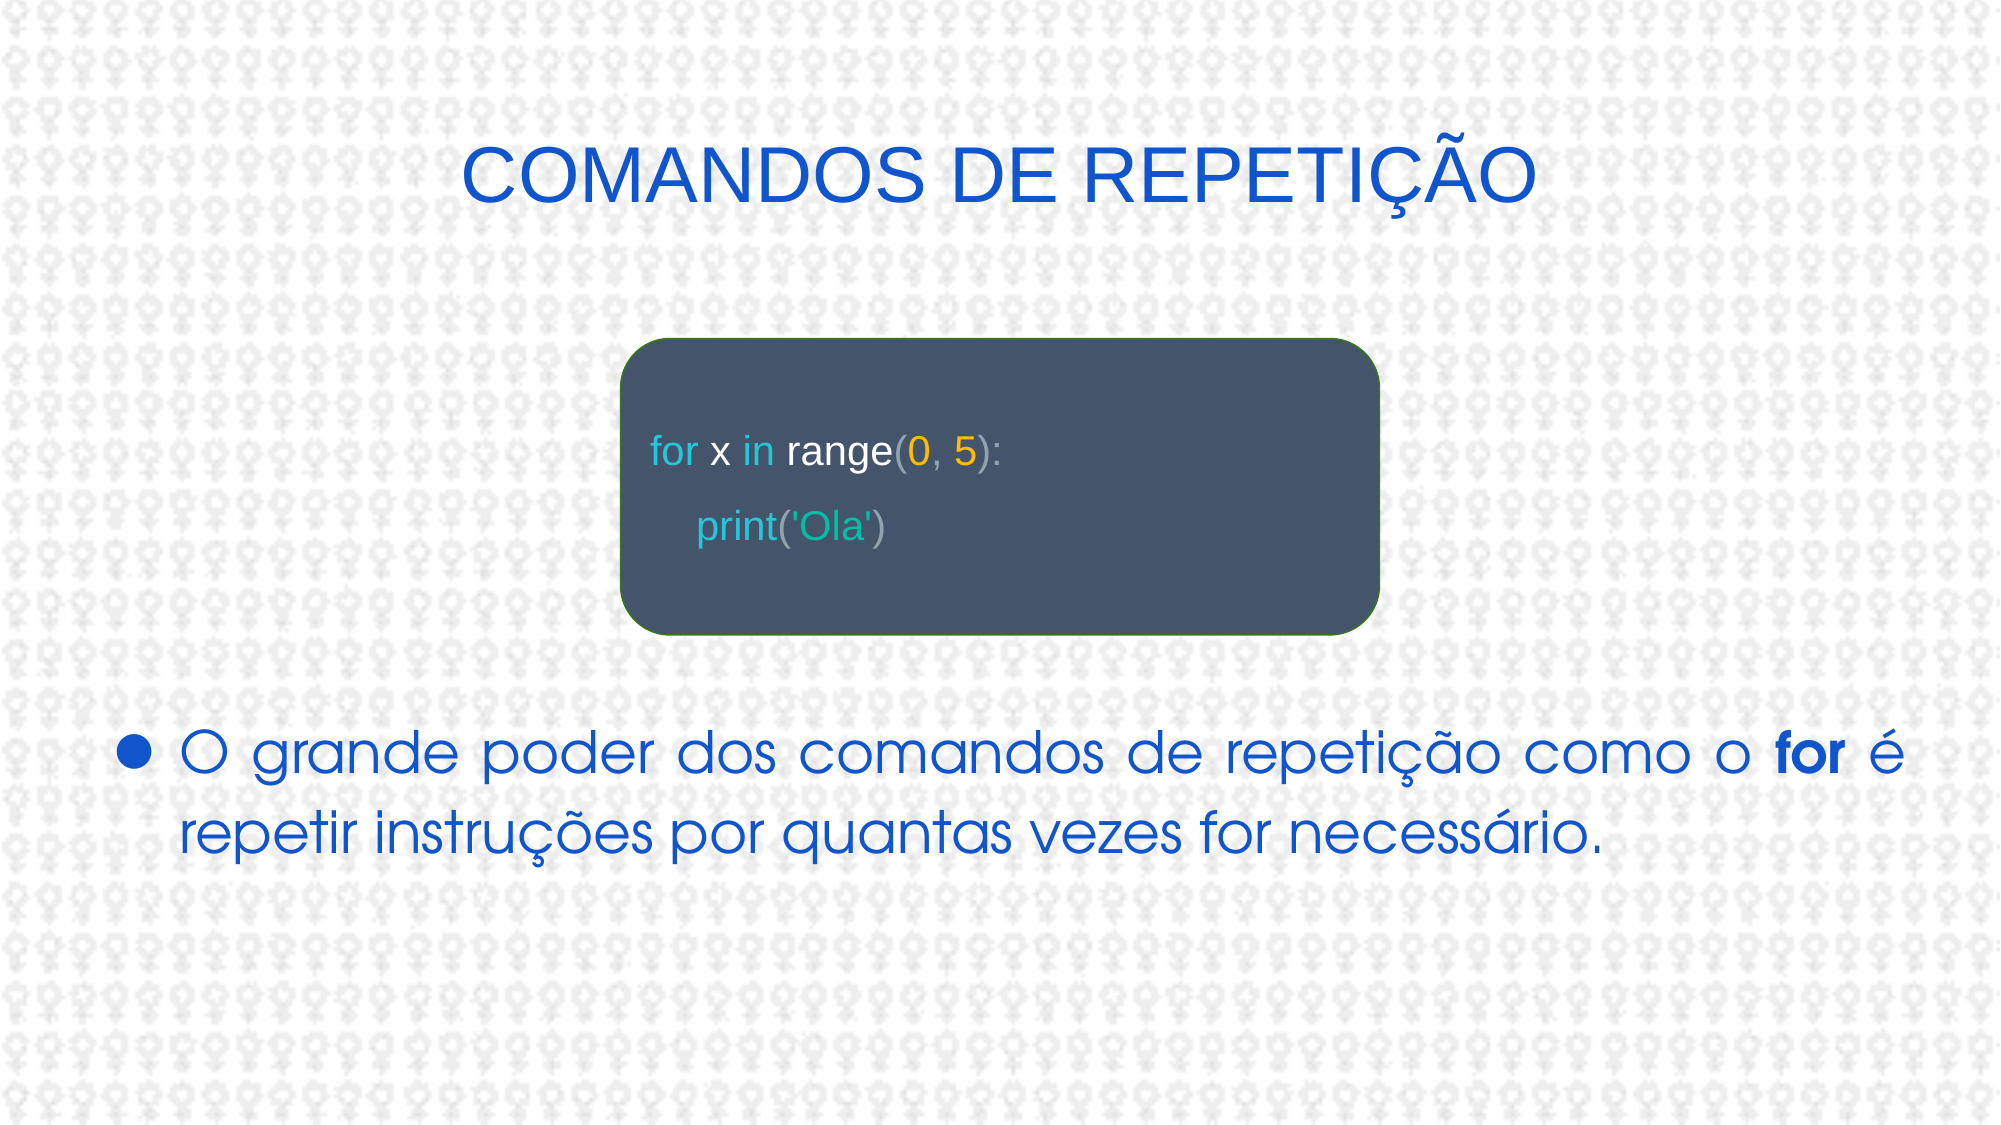

# COMANDOS DE REPETIÇÃO

O grande poder dos comandos de repetição como o for é repetir instruções por quantas vezes for necessário.

for x in range(0, 5):
    print('Ola')